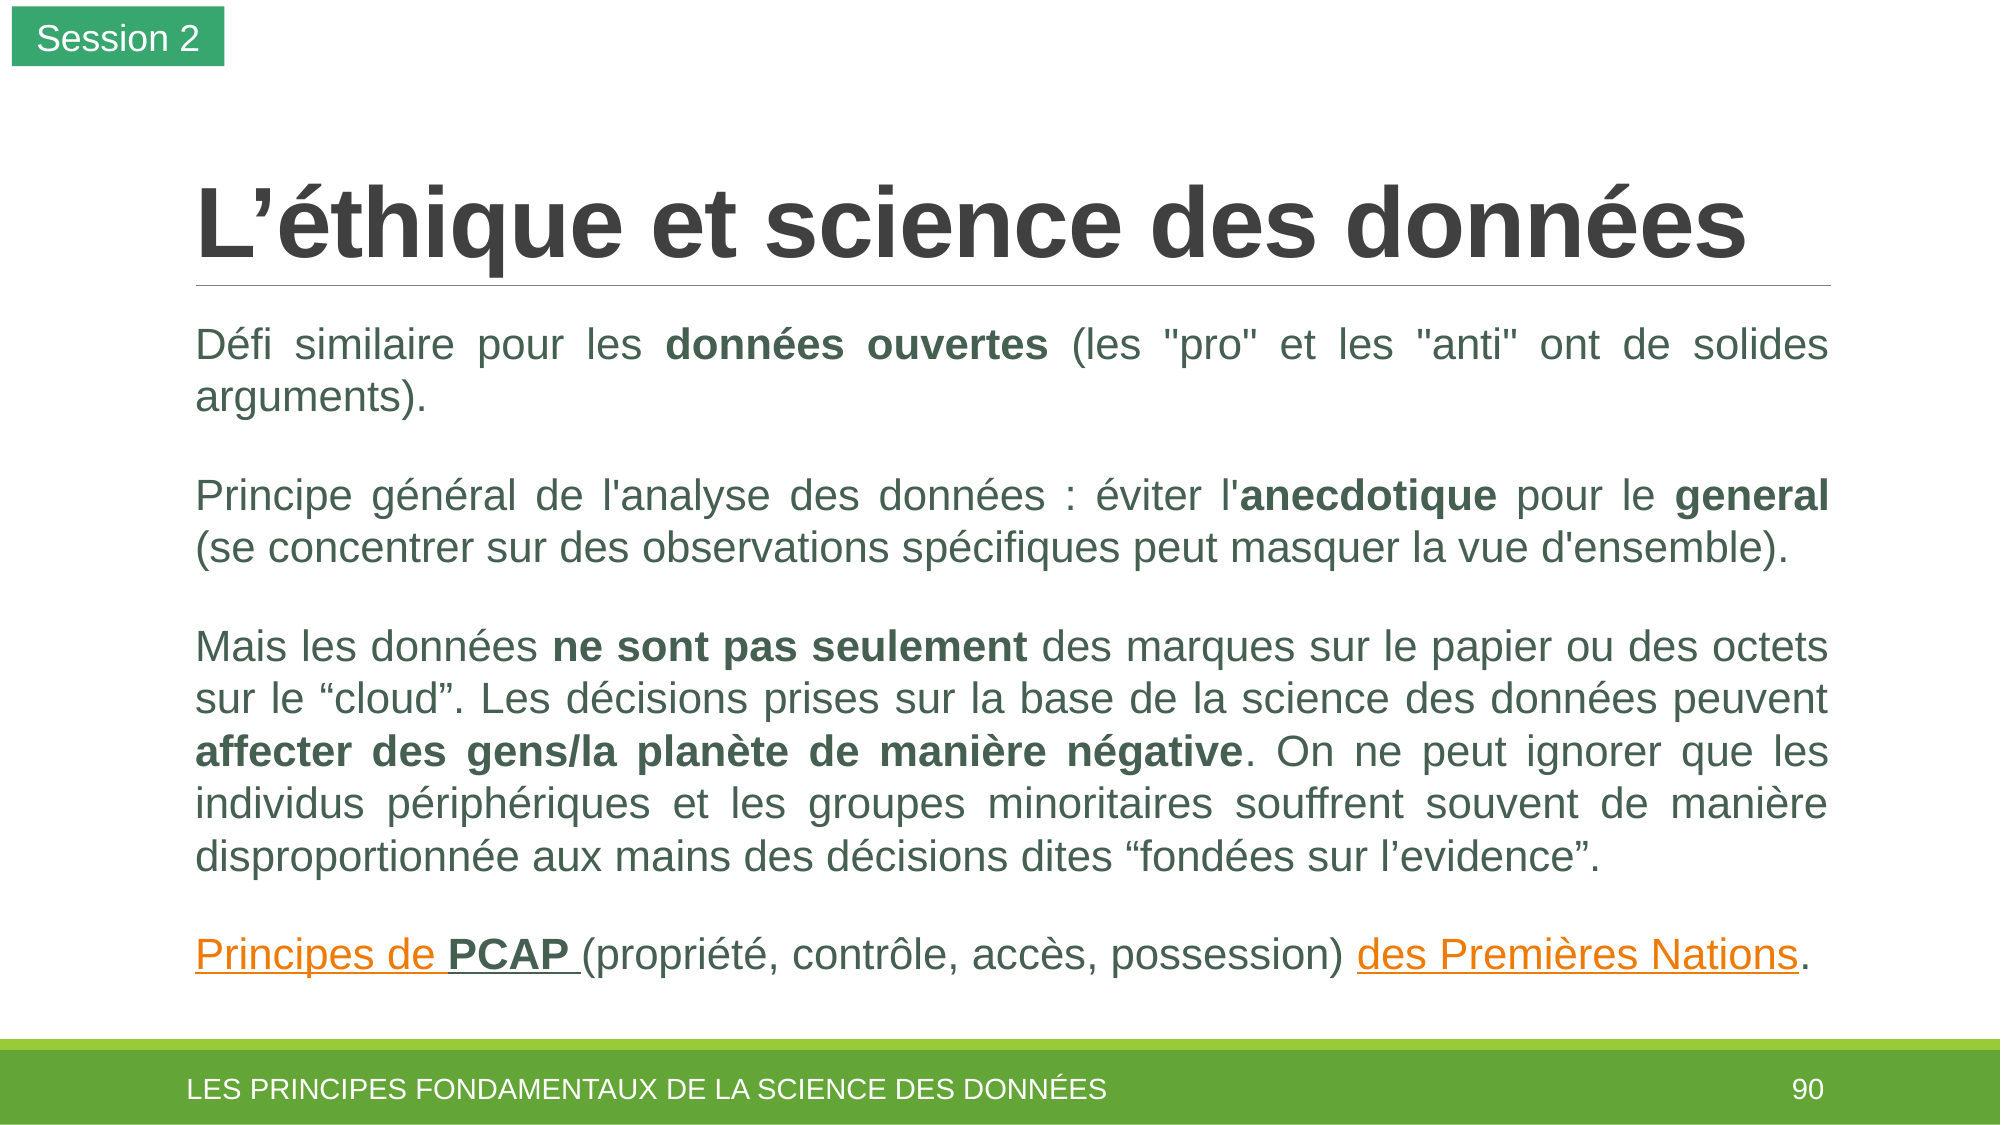

Session 2
# L’éthique et science des données
Défi similaire pour les données ouvertes (les "pro" et les "anti" ont de solides arguments).
Principe général de l'analyse des données : éviter l'anecdotique pour le general (se concentrer sur des observations spécifiques peut masquer la vue d'ensemble).
Mais les données ne sont pas seulement des marques sur le papier ou des octets sur le “cloud”. Les décisions prises sur la base de la science des données peuvent affecter des gens/la planète de manière négative. On ne peut ignorer que les individus périphériques et les groupes minoritaires souffrent souvent de manière disproportionnée aux mains des décisions dites “fondées sur l’evidence”.
Principes de PCAP (propriété, contrôle, accès, possession) des Premières Nations.
LES PRINCIPES FONDAMENTAUX DE LA SCIENCE DES DONNÉES
90